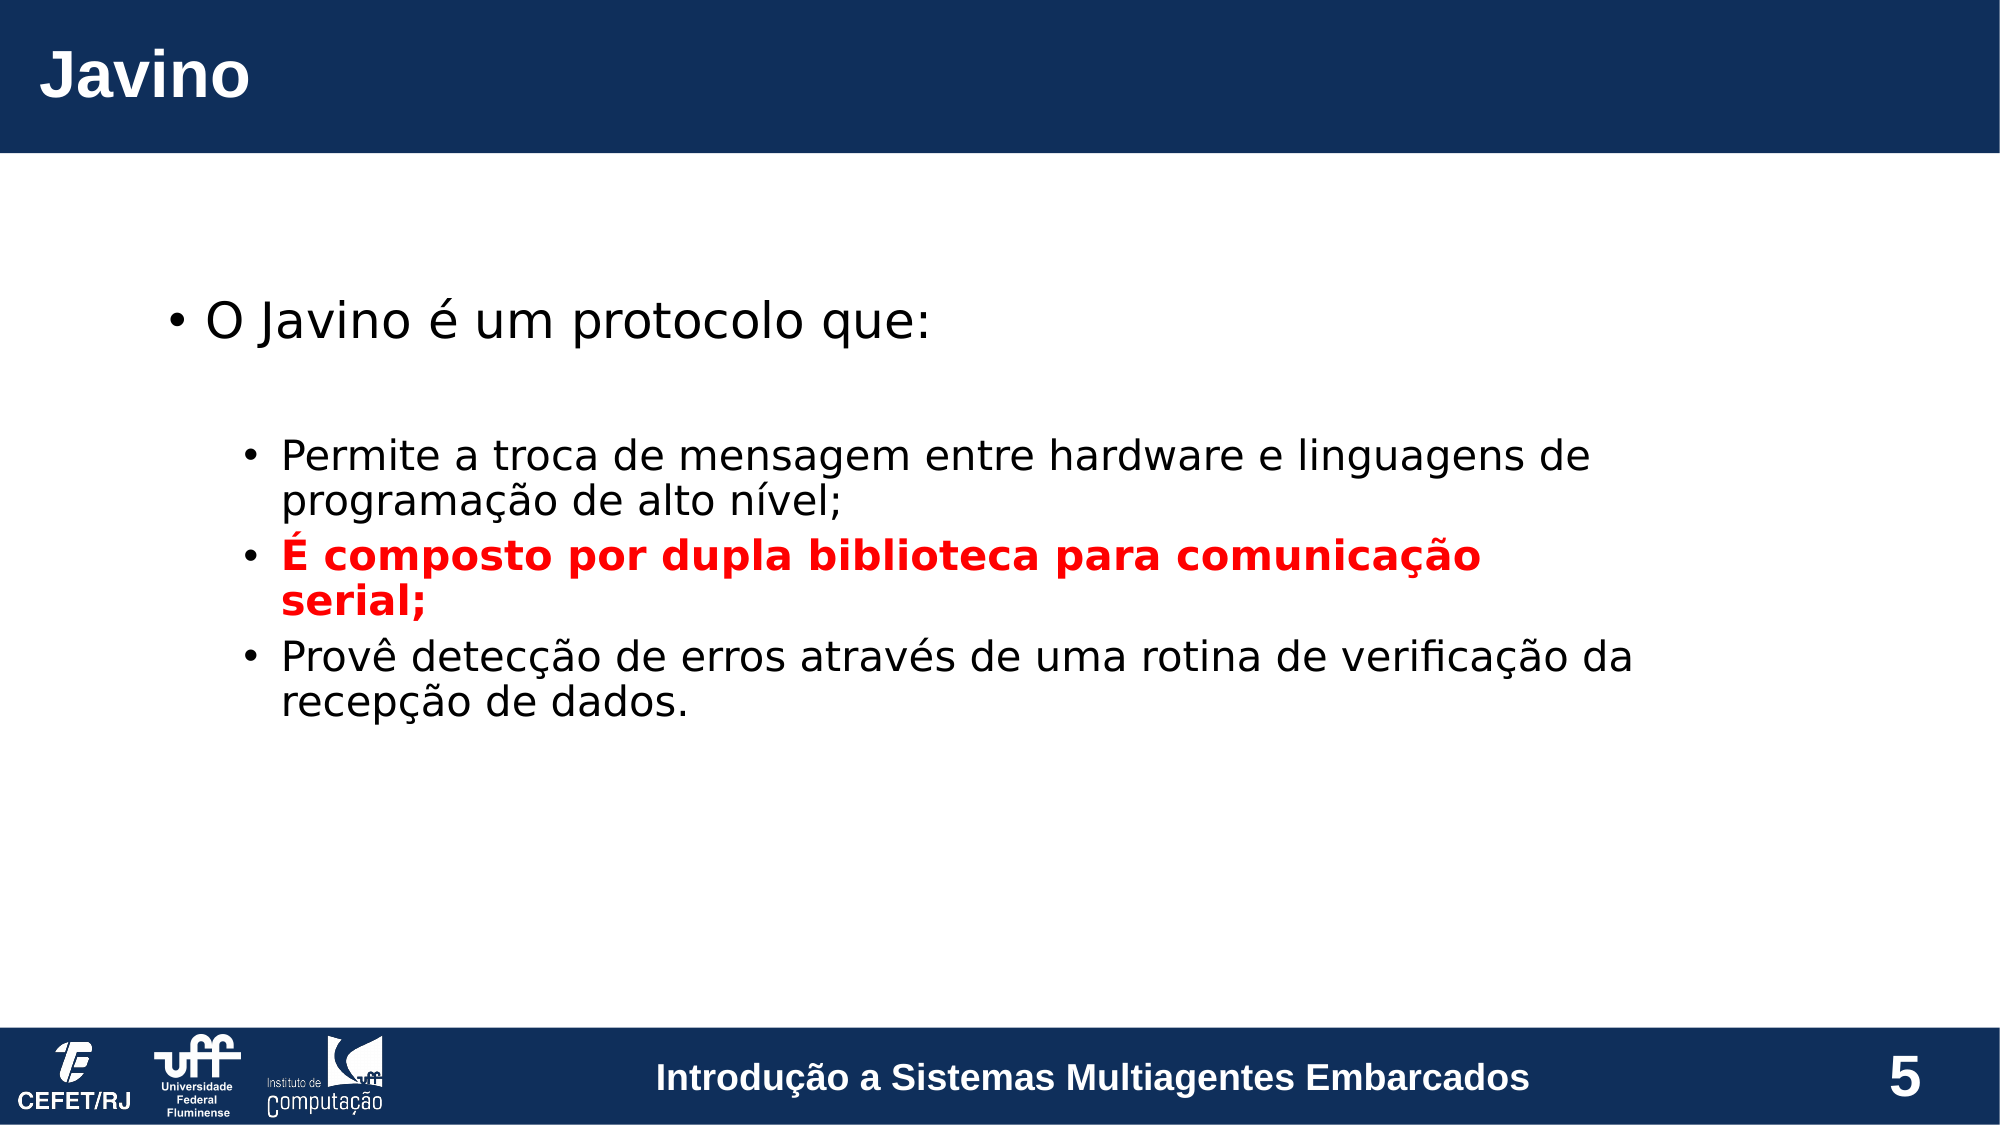

Javino
O Javino é um protocolo que:

Permite a troca de mensagem entre hardware e linguagens de programação de alto nível;
É composto por dupla biblioteca para comunicação serial;
Provê detecção de erros através de uma rotina de verificação da recepção de dados.